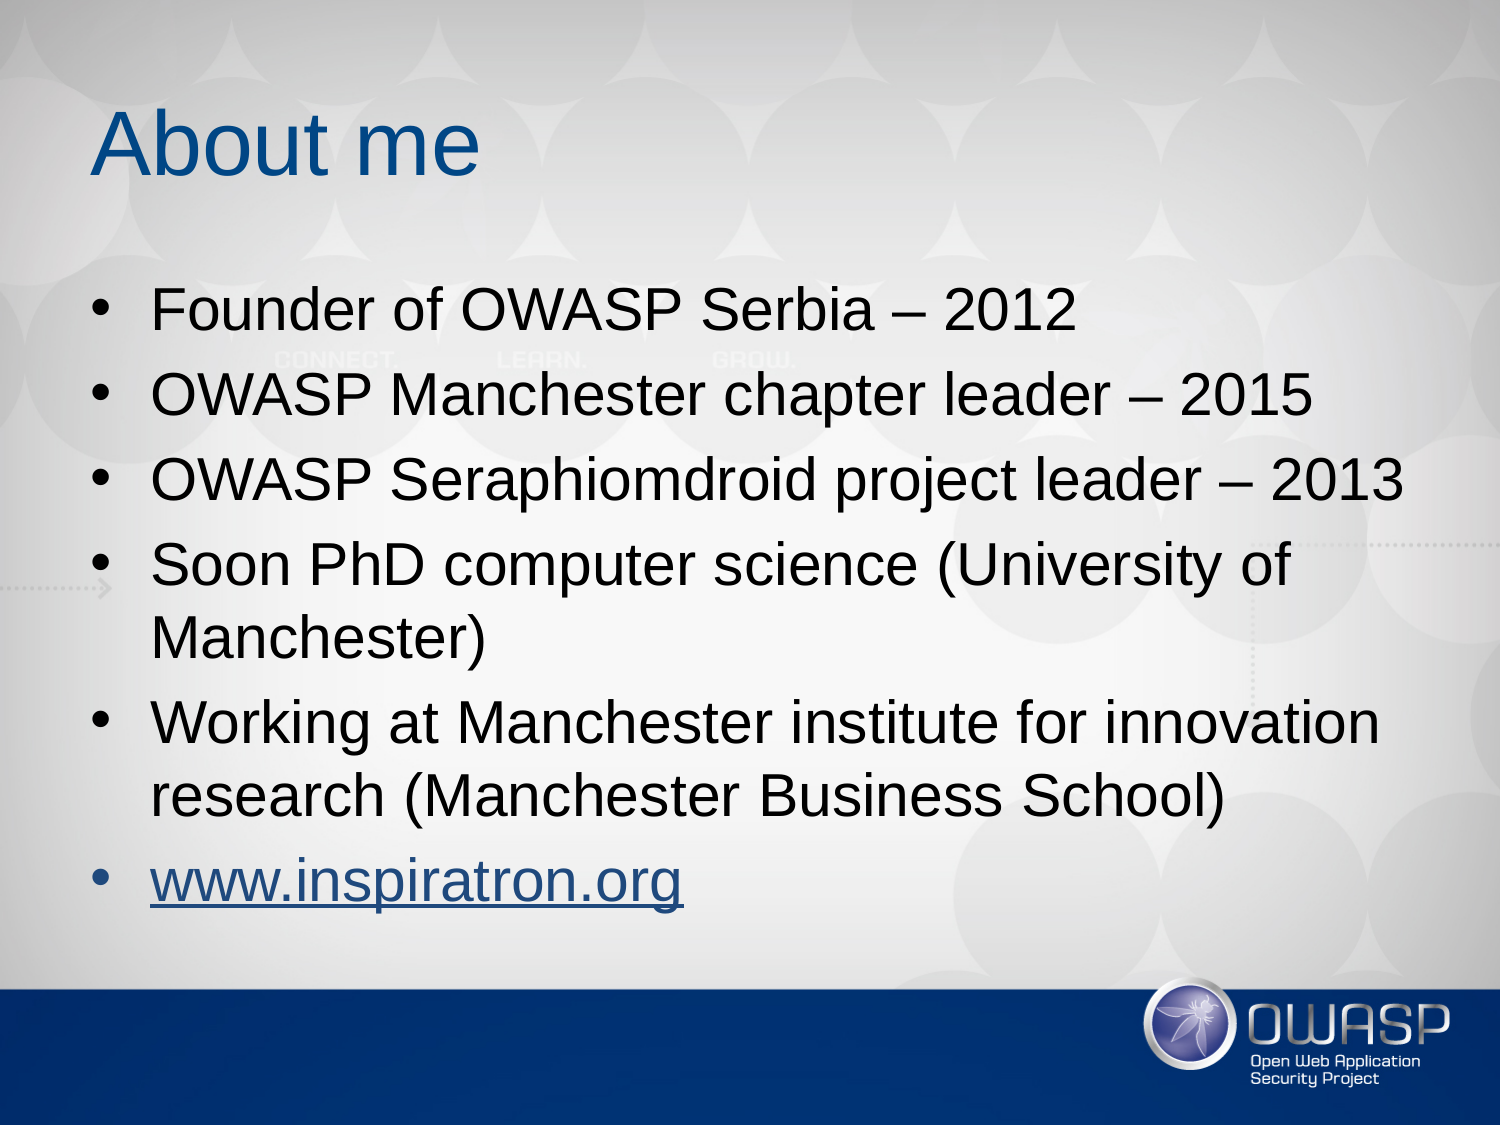

# About me
Founder of OWASP Serbia – 2012
OWASP Manchester chapter leader – 2015
OWASP Seraphiomdroid project leader – 2013
Soon PhD computer science (University of Manchester)
Working at Manchester institute for innovation research (Manchester Business School)
www.inspiratron.org